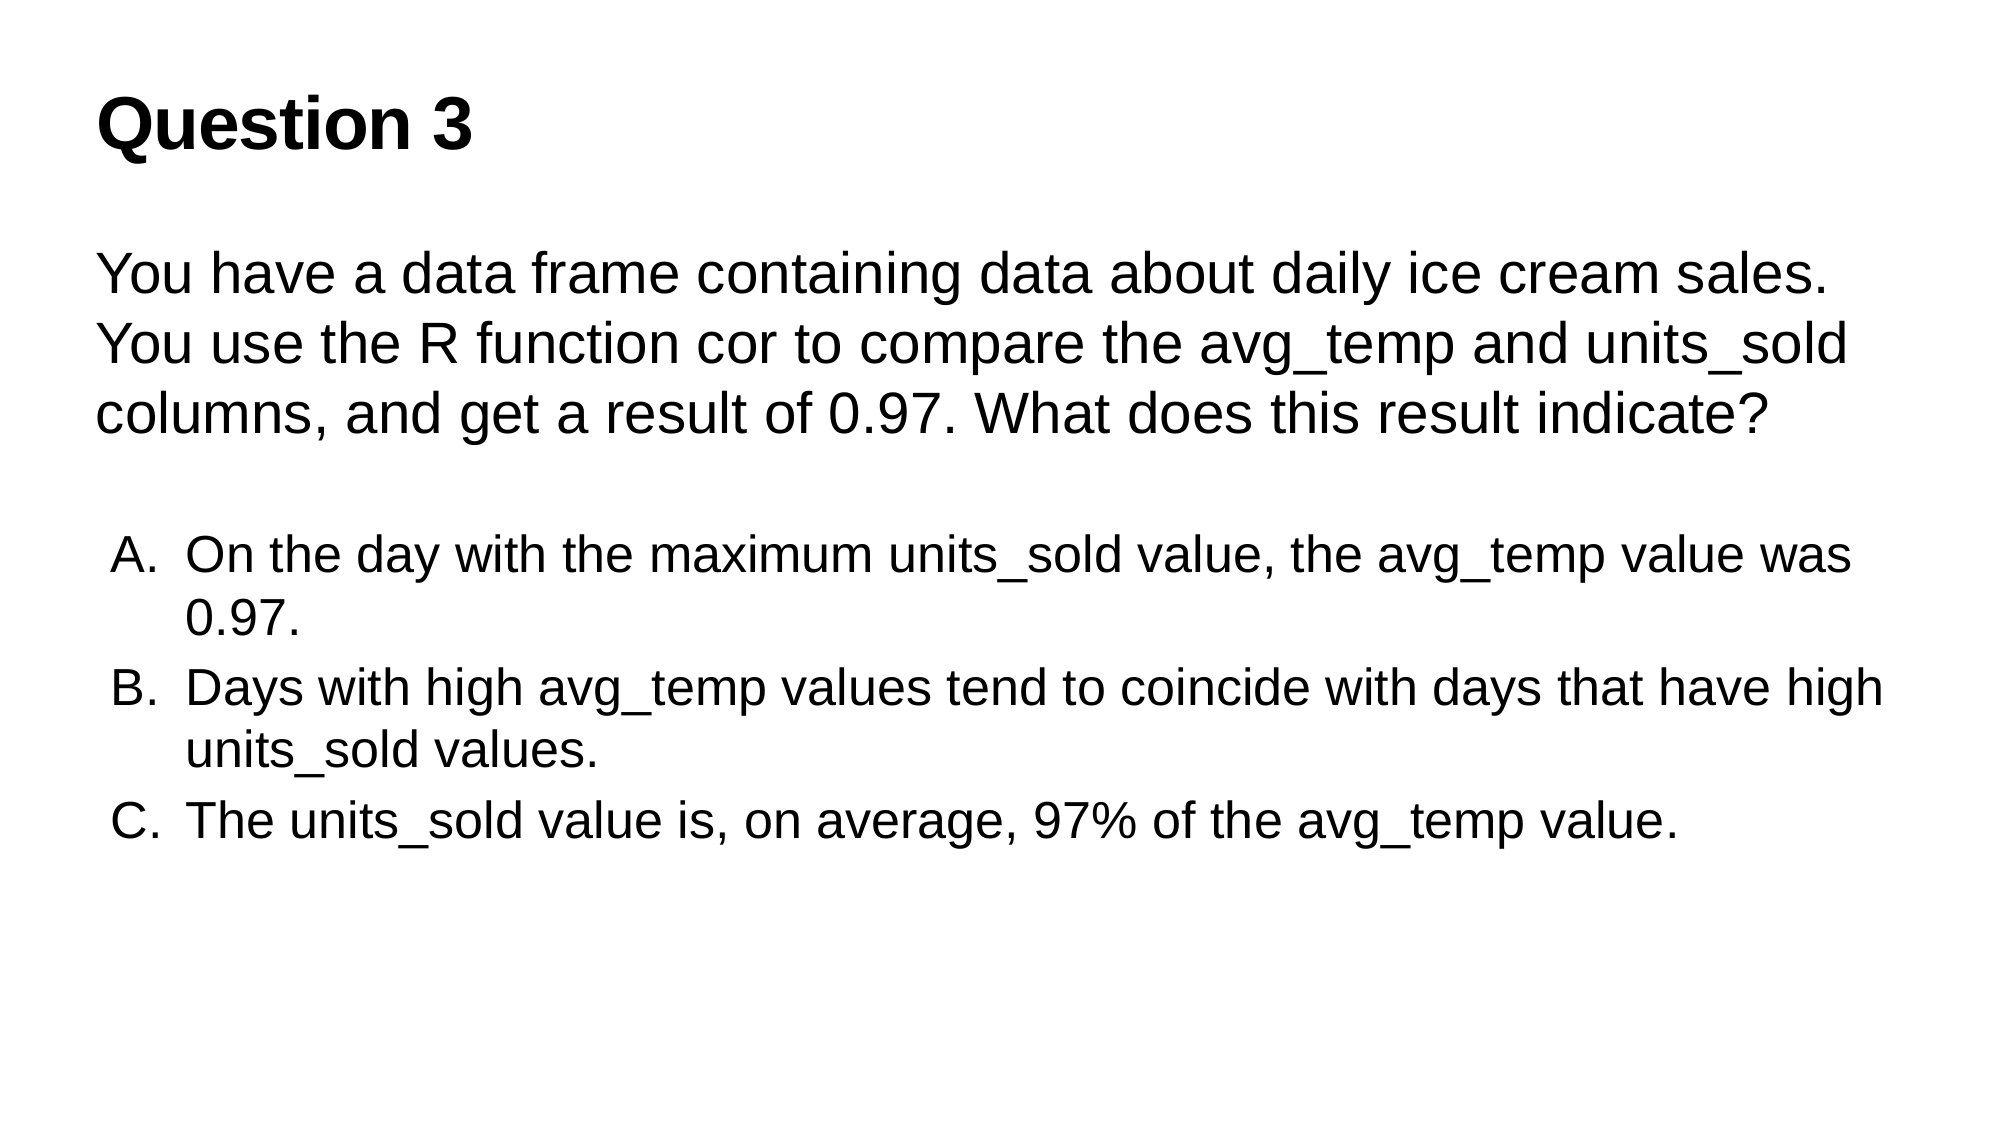

# Question 3
You have a data frame containing data about daily ice cream sales. You use the R function cor to compare the avg_temp and units_sold columns, and get a result of 0.97. What does this result indicate?
On the day with the maximum units_sold value, the avg_temp value was 0.97.
Days with high avg_temp values tend to coincide with days that have high units_sold values.
The units_sold value is, on average, 97% of the avg_temp value.